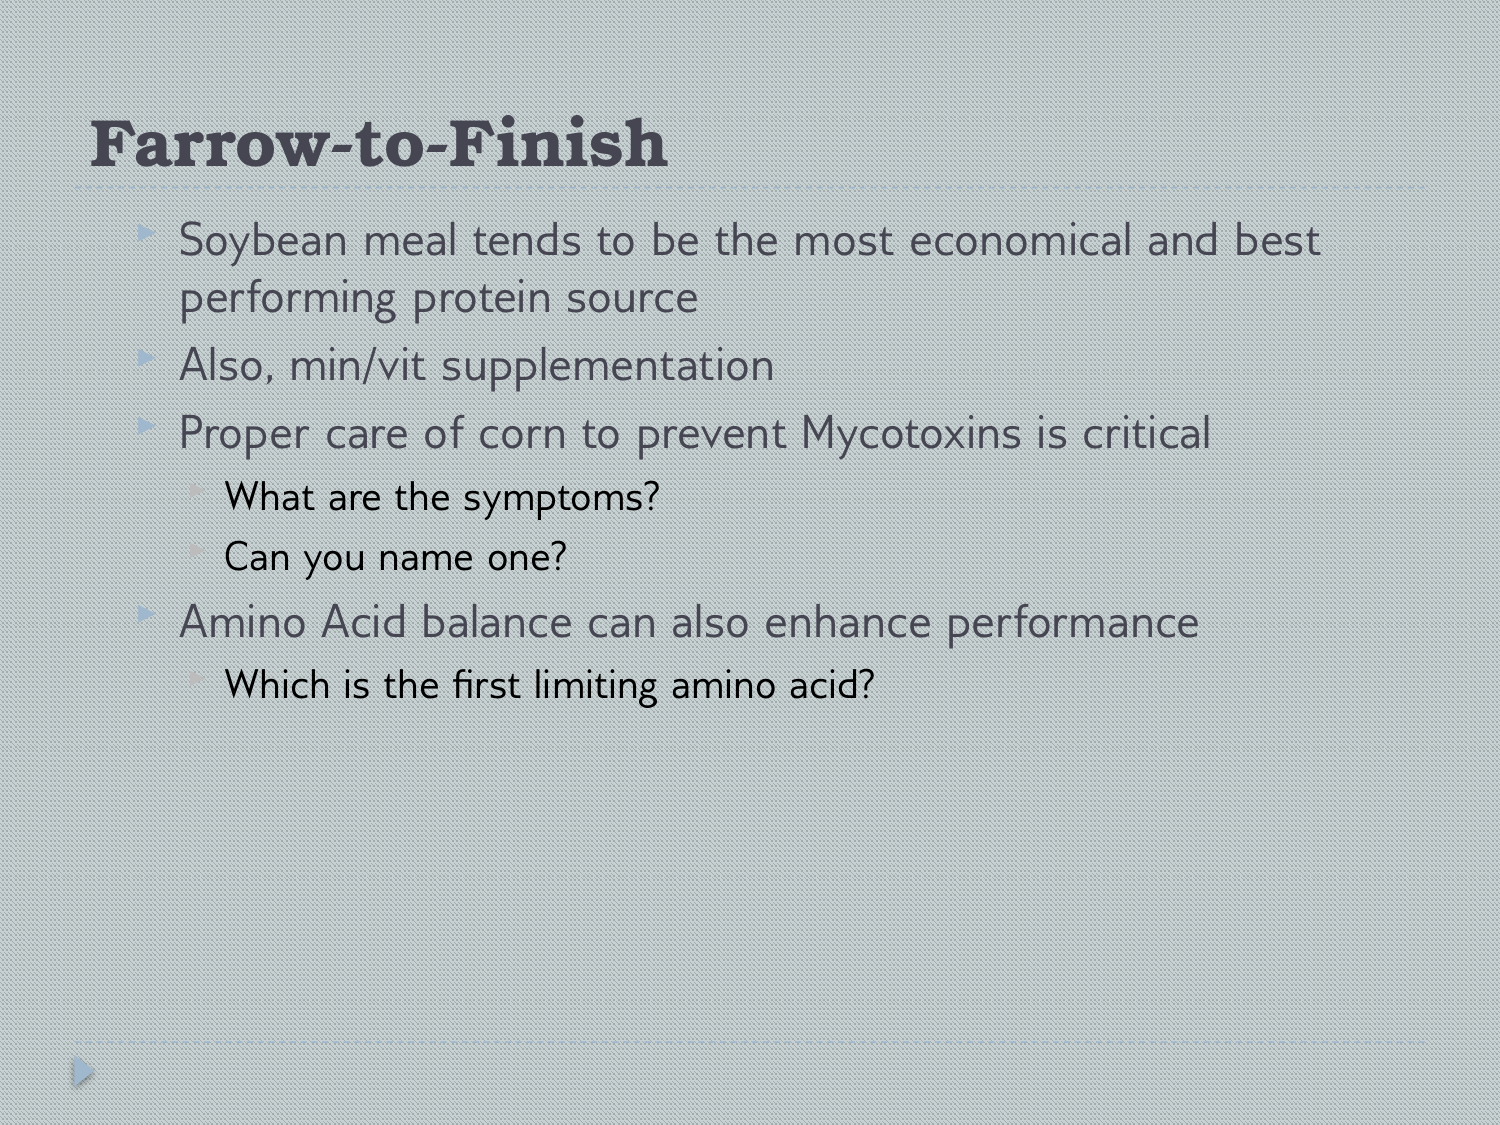

# Farrow-to-Finish
Soybean meal tends to be the most economical and best performing protein source
Also, min/vit supplementation
Proper care of corn to prevent Mycotoxins is critical
What are the symptoms?
Can you name one?
Amino Acid balance can also enhance performance
Which is the first limiting amino acid?